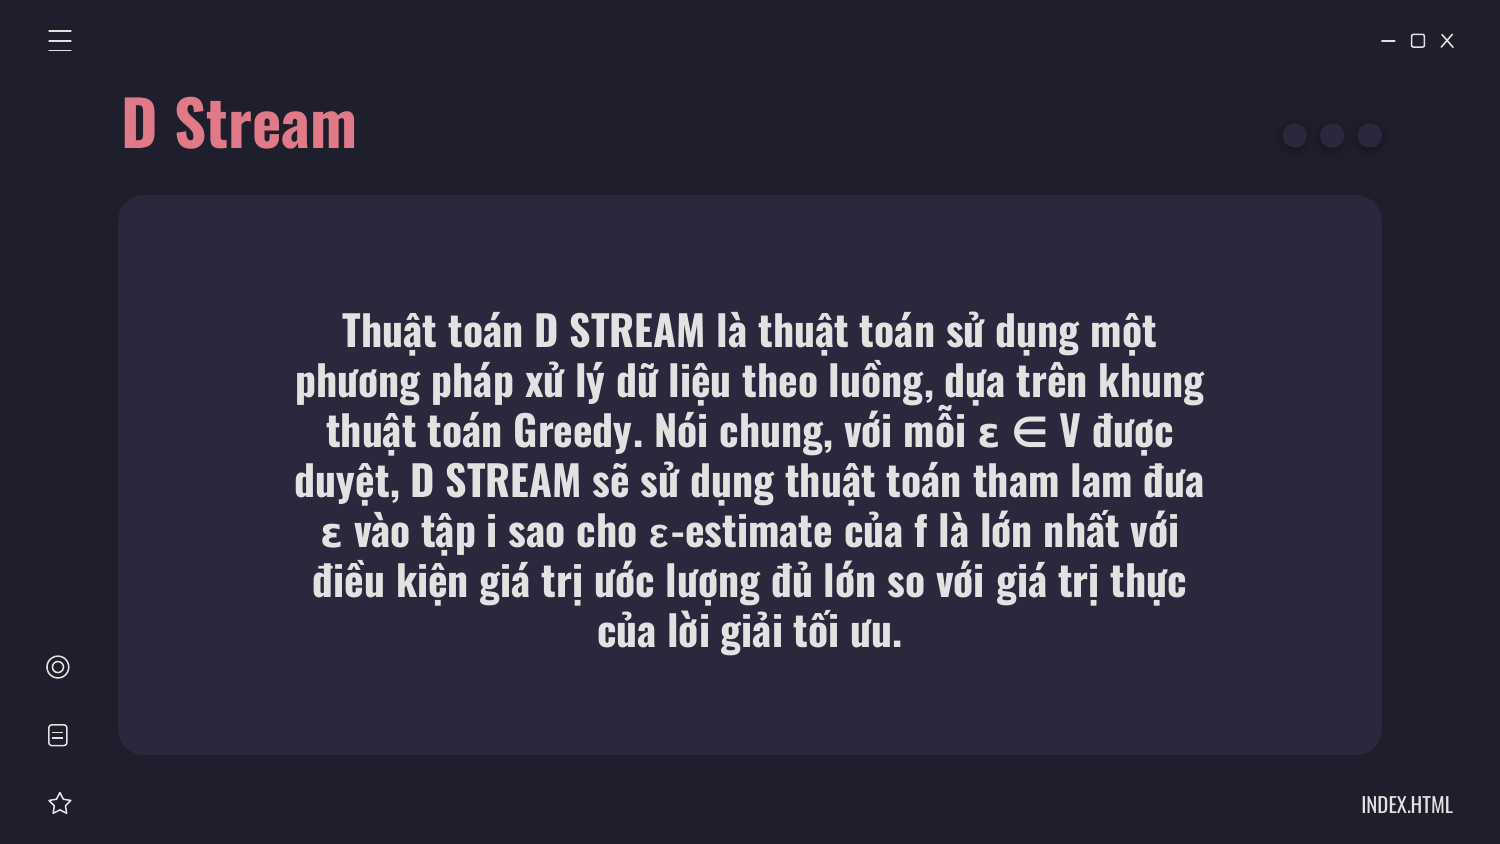

D Stream

Thuật toán D STREAM là thuật toán sử dụng một phương pháp xử lý dữ liệu theo luồng, dựa trên khung thuật toán Greedy. Nói chung, với mỗi ε ∈ V được duyệt, D STREAM sẽ sử dụng thuật toán tham lam đưa ε vào tập i sao cho ε-estimate của f là lớn nhất với điều kiện giá trị ước lượng đủ lớn so với giá trị thực của lời giải tối ưu.

INDEX.HTML